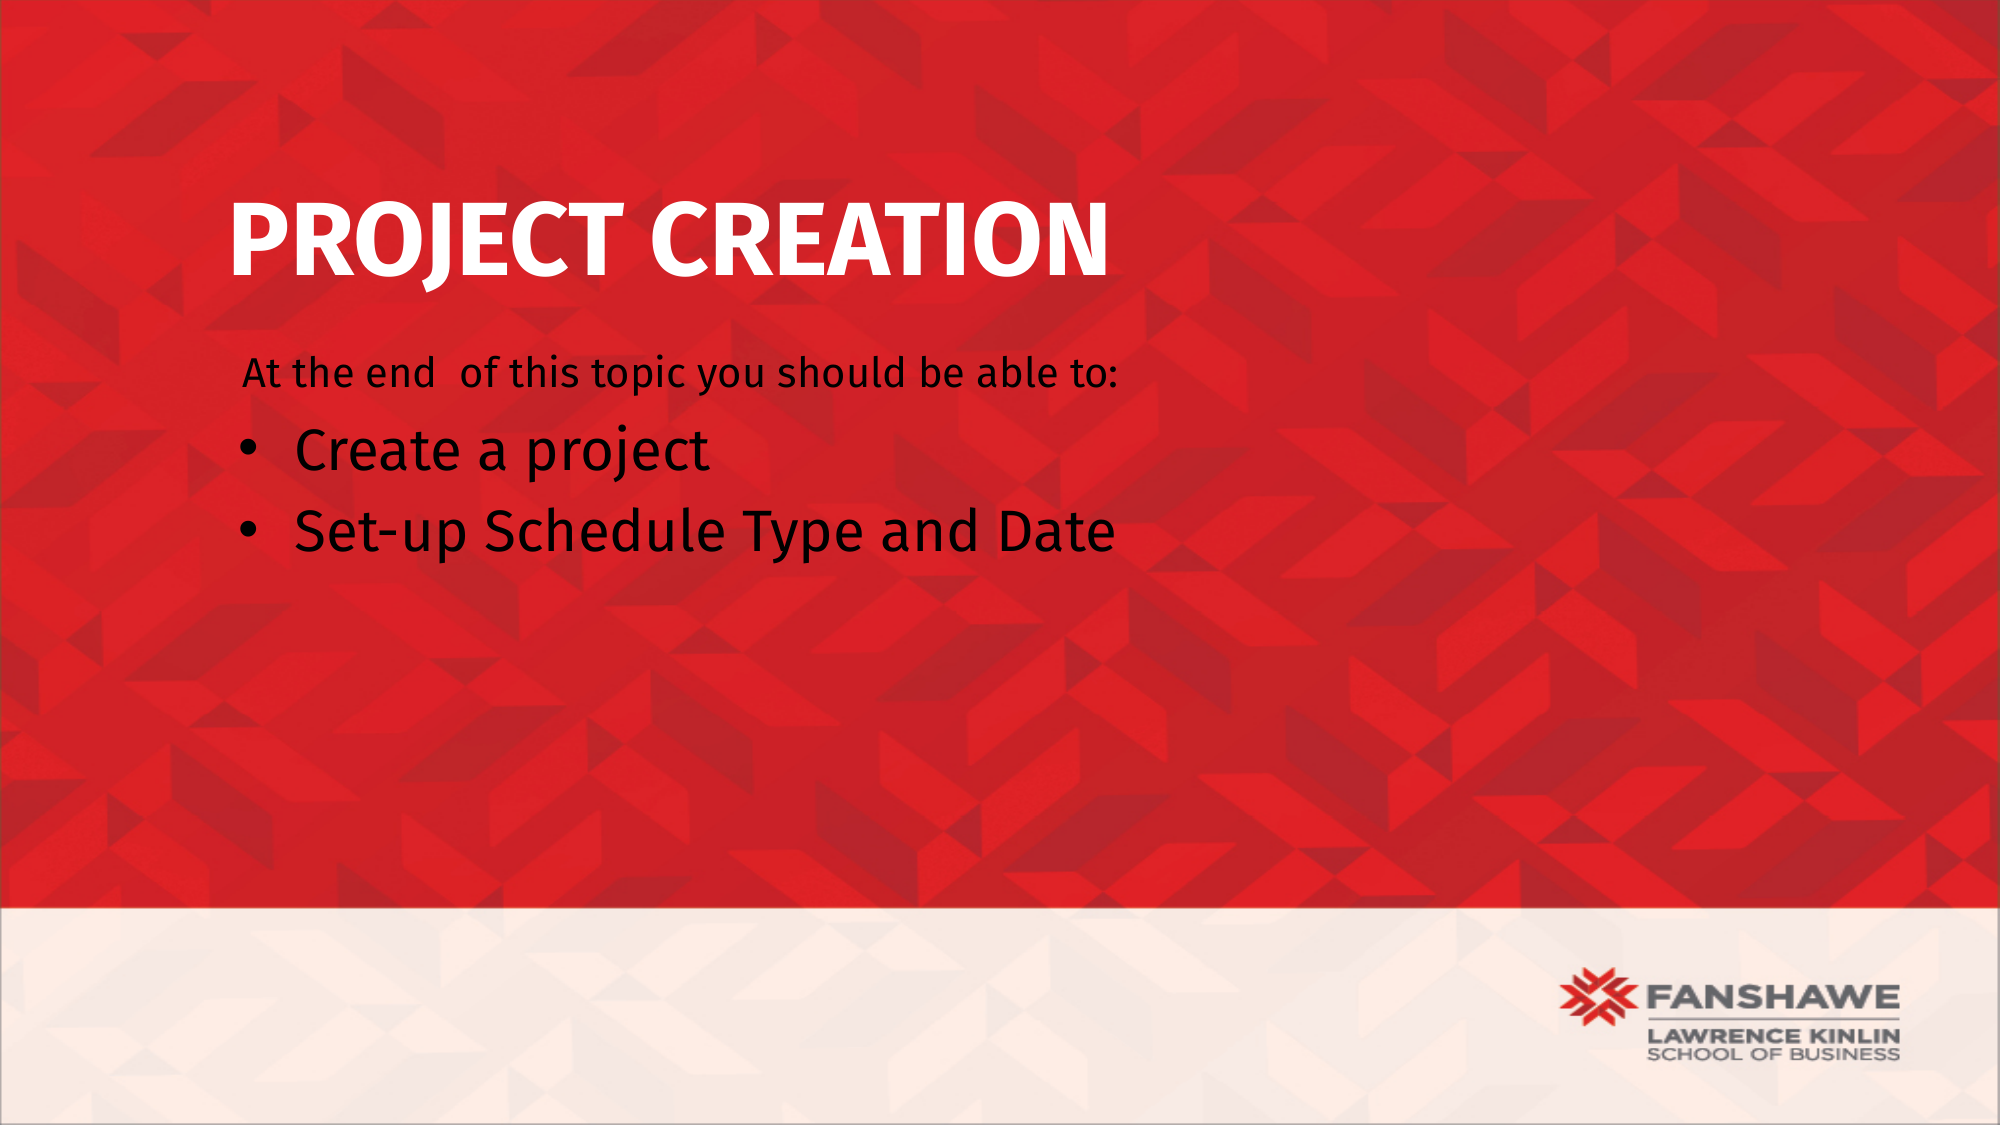

# Project Creation
Create a project
Set-up Schedule Type and Date